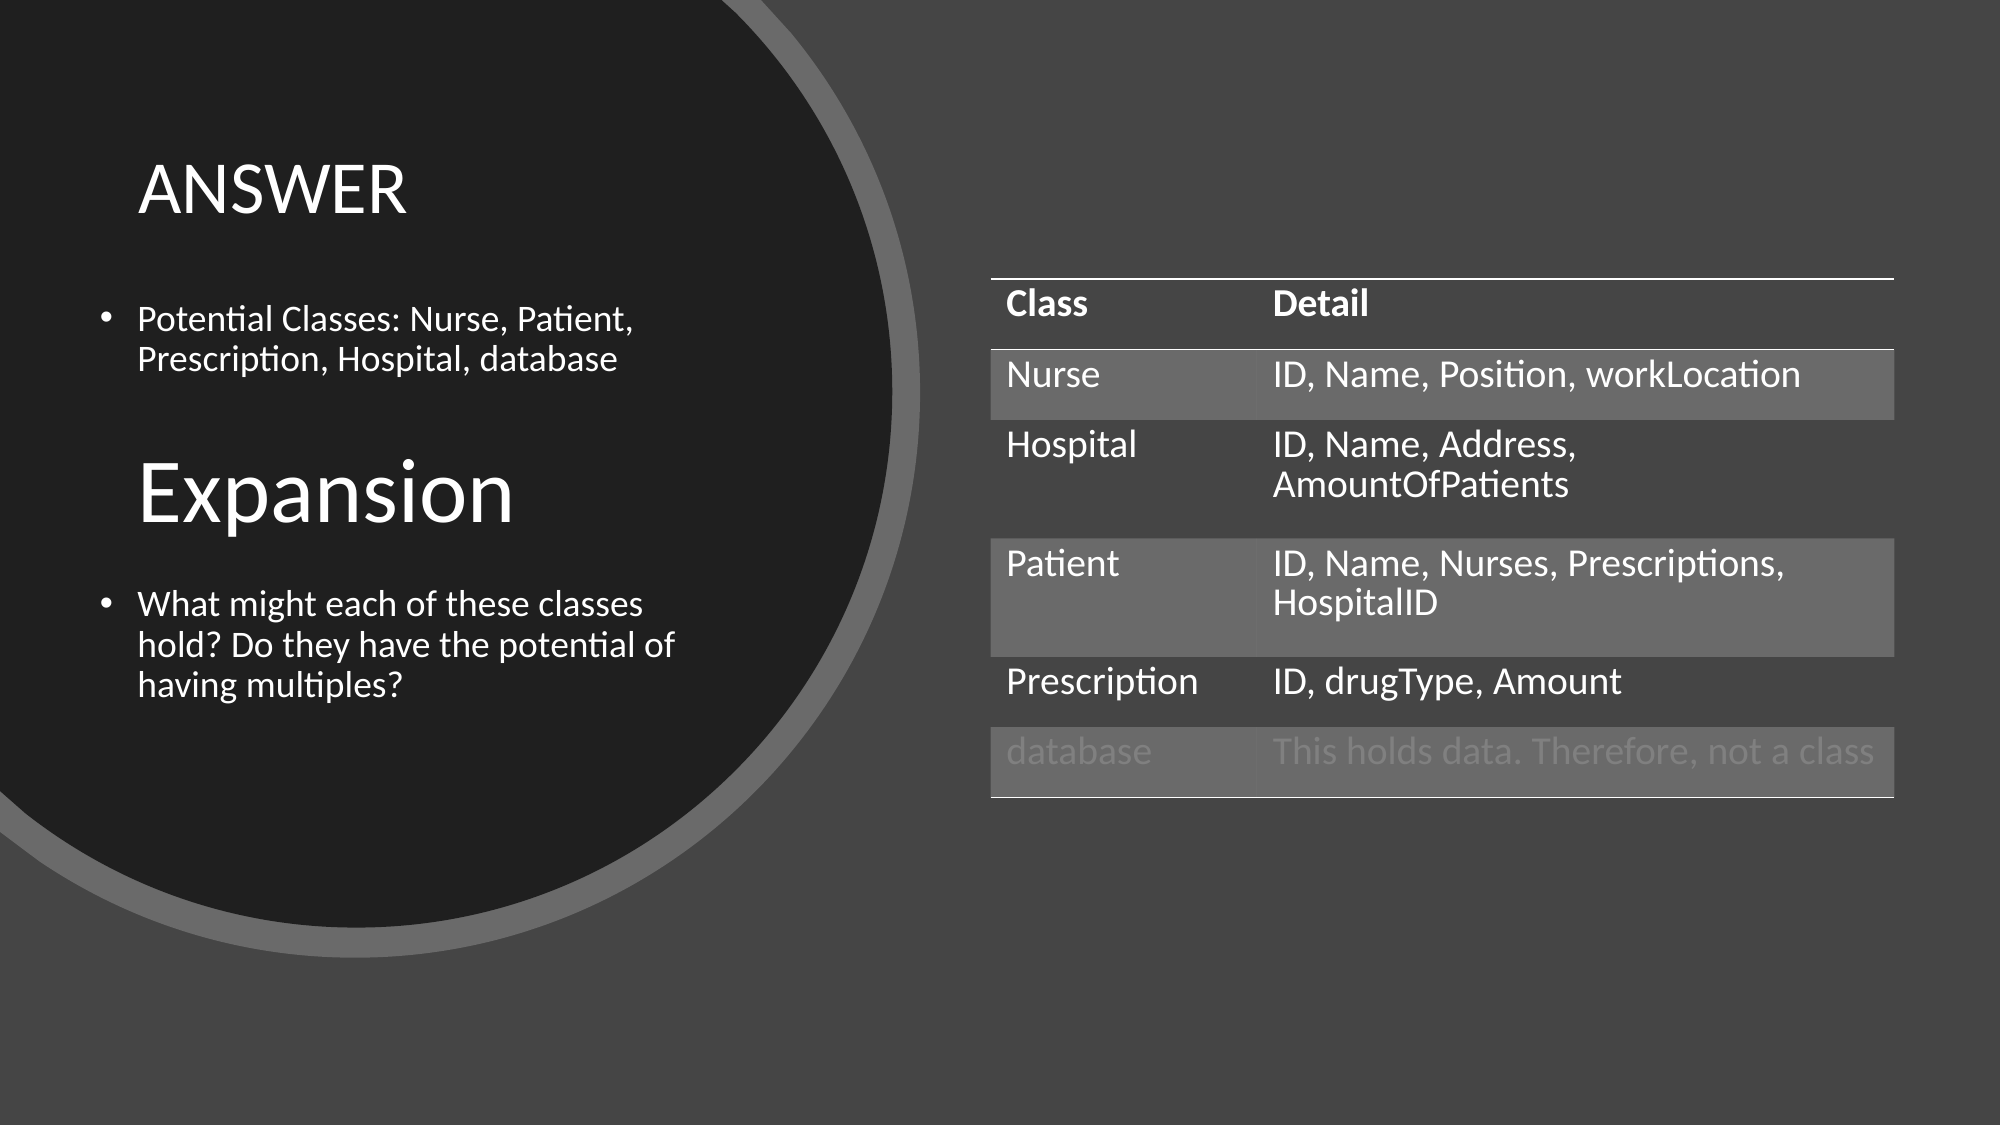

# ANSWER
| Class | Detail |
| --- | --- |
| Nurse | ID, Name, Position, workLocation |
| Hospital | ID, Name, Address, AmountOfPatients |
| Patient | ID, Name, Nurses, Prescriptions, HospitalID |
| Prescription | ID, drugType, Amount |
| database | This holds data. Therefore, not a class |
Potential Classes: Nurse, Patient, Prescription, Hospital, database

What might each of these classes hold? Do they have the potential of having multiples?

Expansion